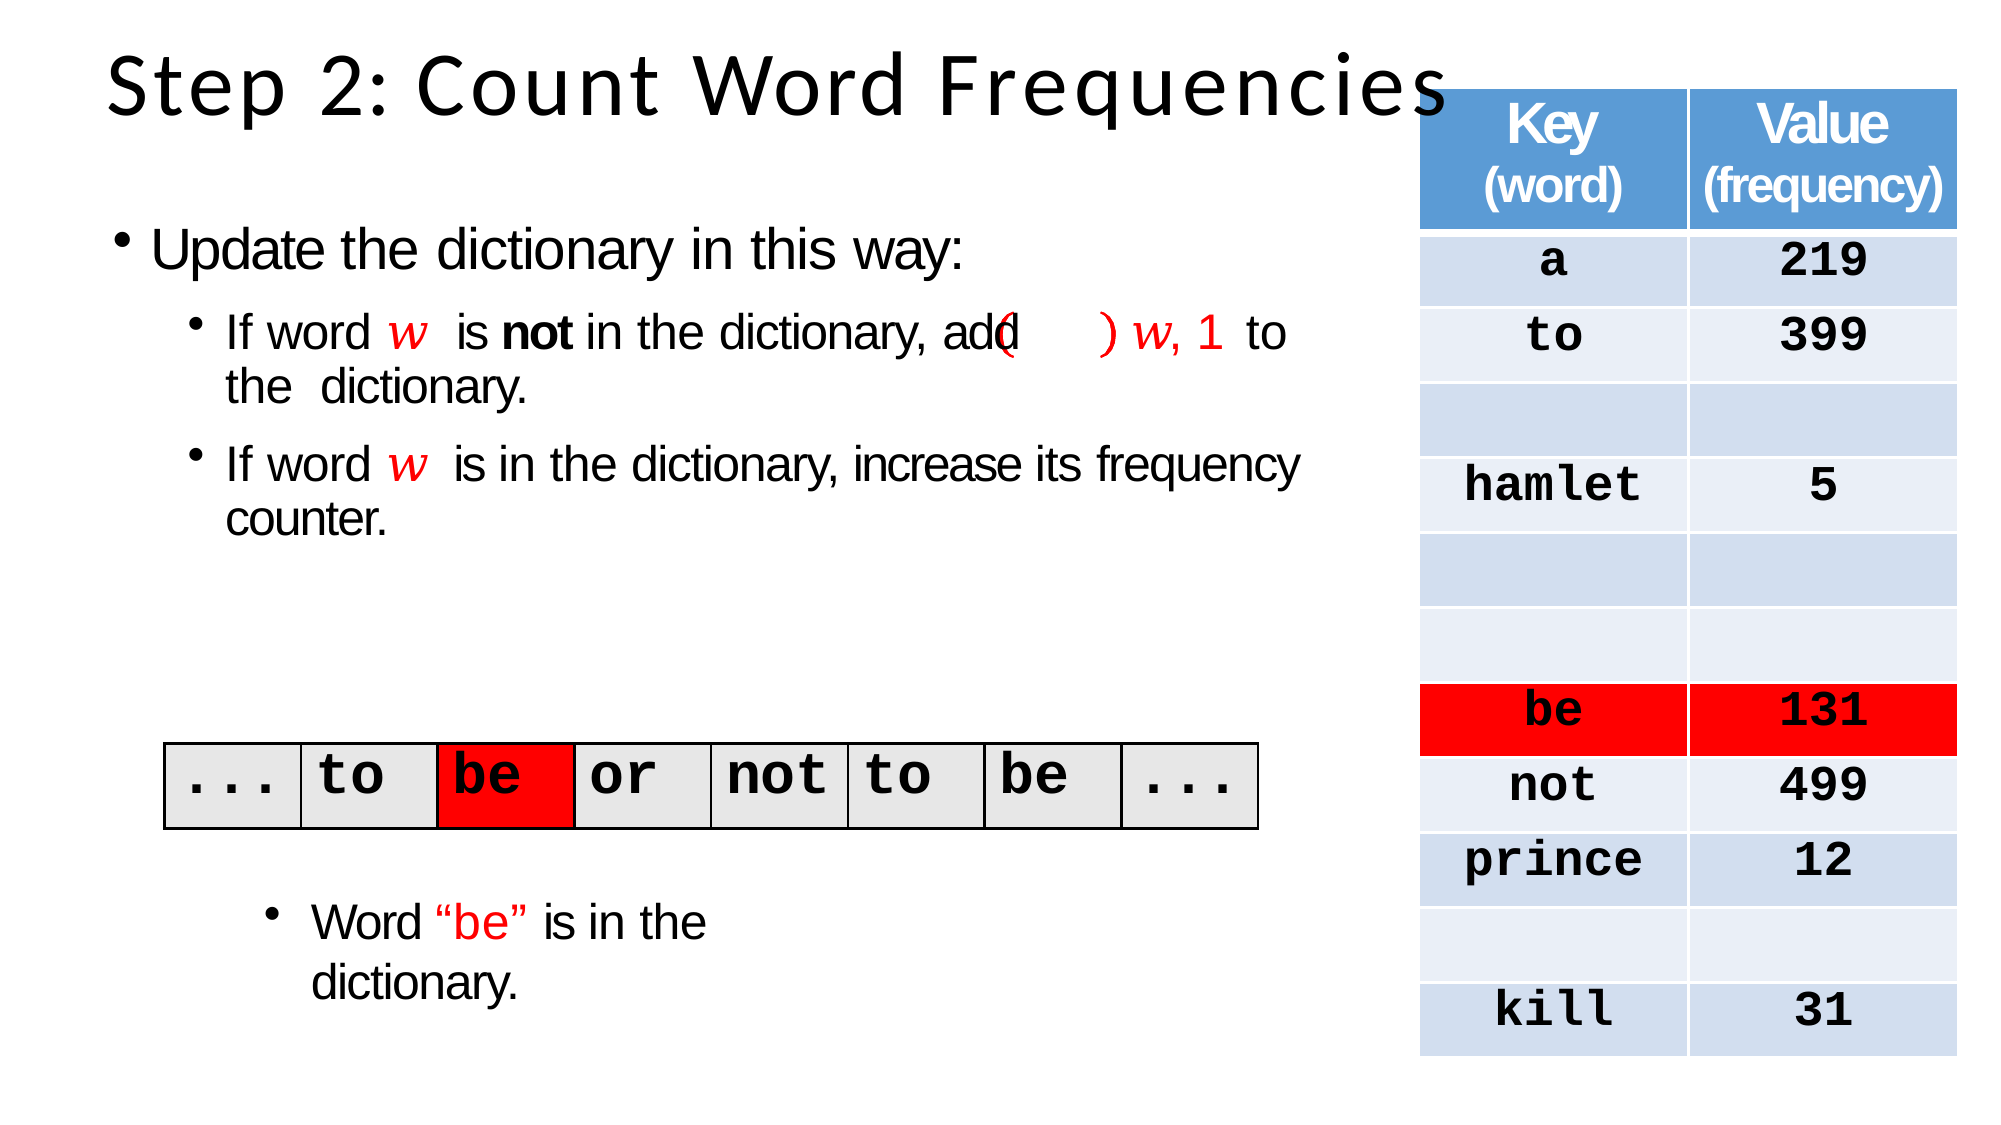

# Step 2: Count Word Frequencies
| Key (word) | Value (frequency) |
| --- | --- |
| a | 219 |
| to | 399 |
|  |  |
| hamlet | 5 |
|  |  |
|  |  |
| be | 131 |
| not | 499 |
| prince | 12 |
|  |  |
| kill | 31 |
Update the dictionary in this way:
If word 𝑤                           is not in the dictionary, add	𝑤, 1	to the  dictionary.
If word 𝑤                        is in the dictionary, increase its frequency  counter.

| ... | to | be | or | not | to | be | ... |
| --- | --- | --- | --- | --- | --- | --- | --- |
Word “be” is in the dictionary.